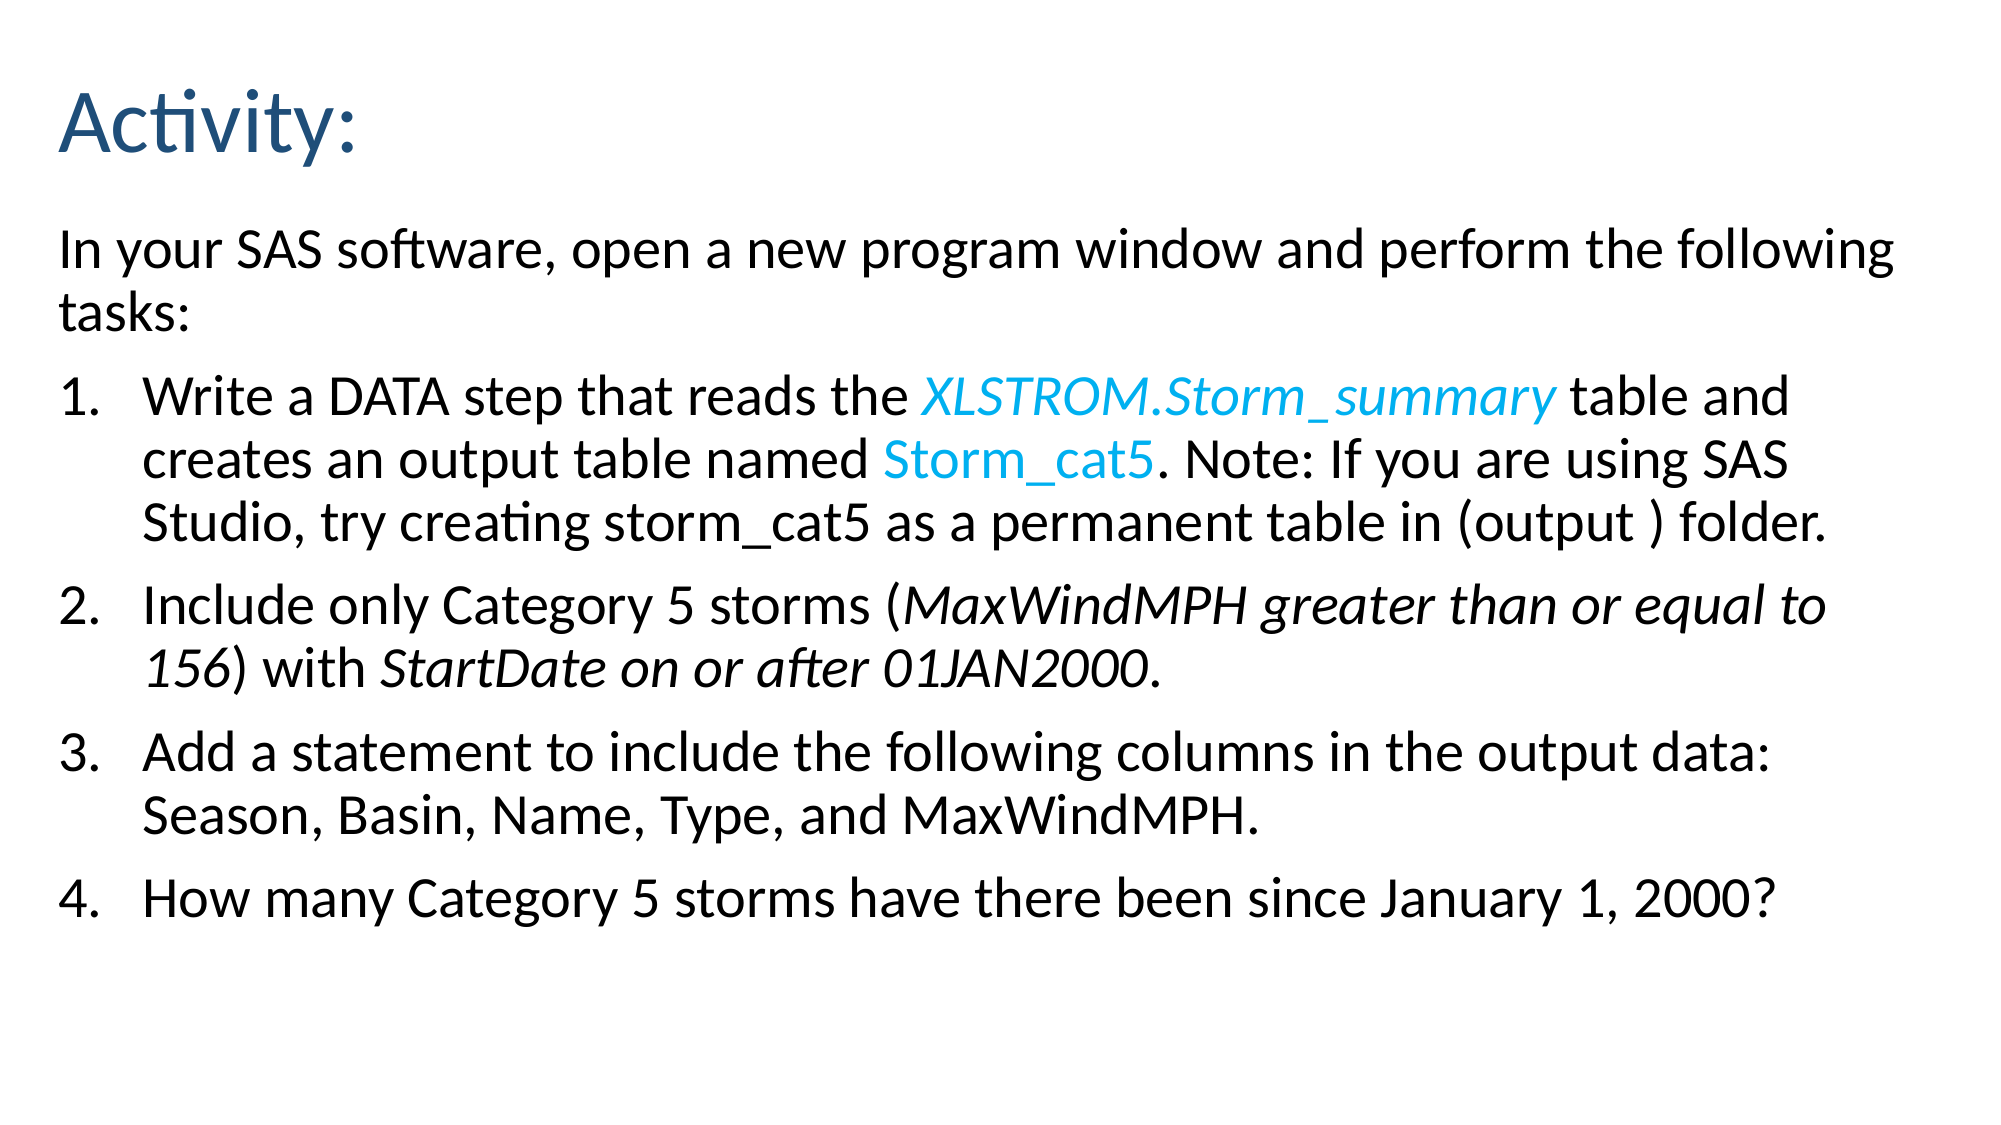

# Activity:
In your SAS software, open a new program window and perform the following tasks:
Write a DATA step that reads the XLSTROM.Storm_summary table and creates an output table named Storm_cat5. Note: If you are using SAS Studio, try creating storm_cat5 as a permanent table in (output ) folder.
Include only Category 5 storms (MaxWindMPH greater than or equal to 156) with StartDate on or after 01JAN2000.
Add a statement to include the following columns in the output data: Season, Basin, Name, Type, and MaxWindMPH.
How many Category 5 storms have there been since January 1, 2000?